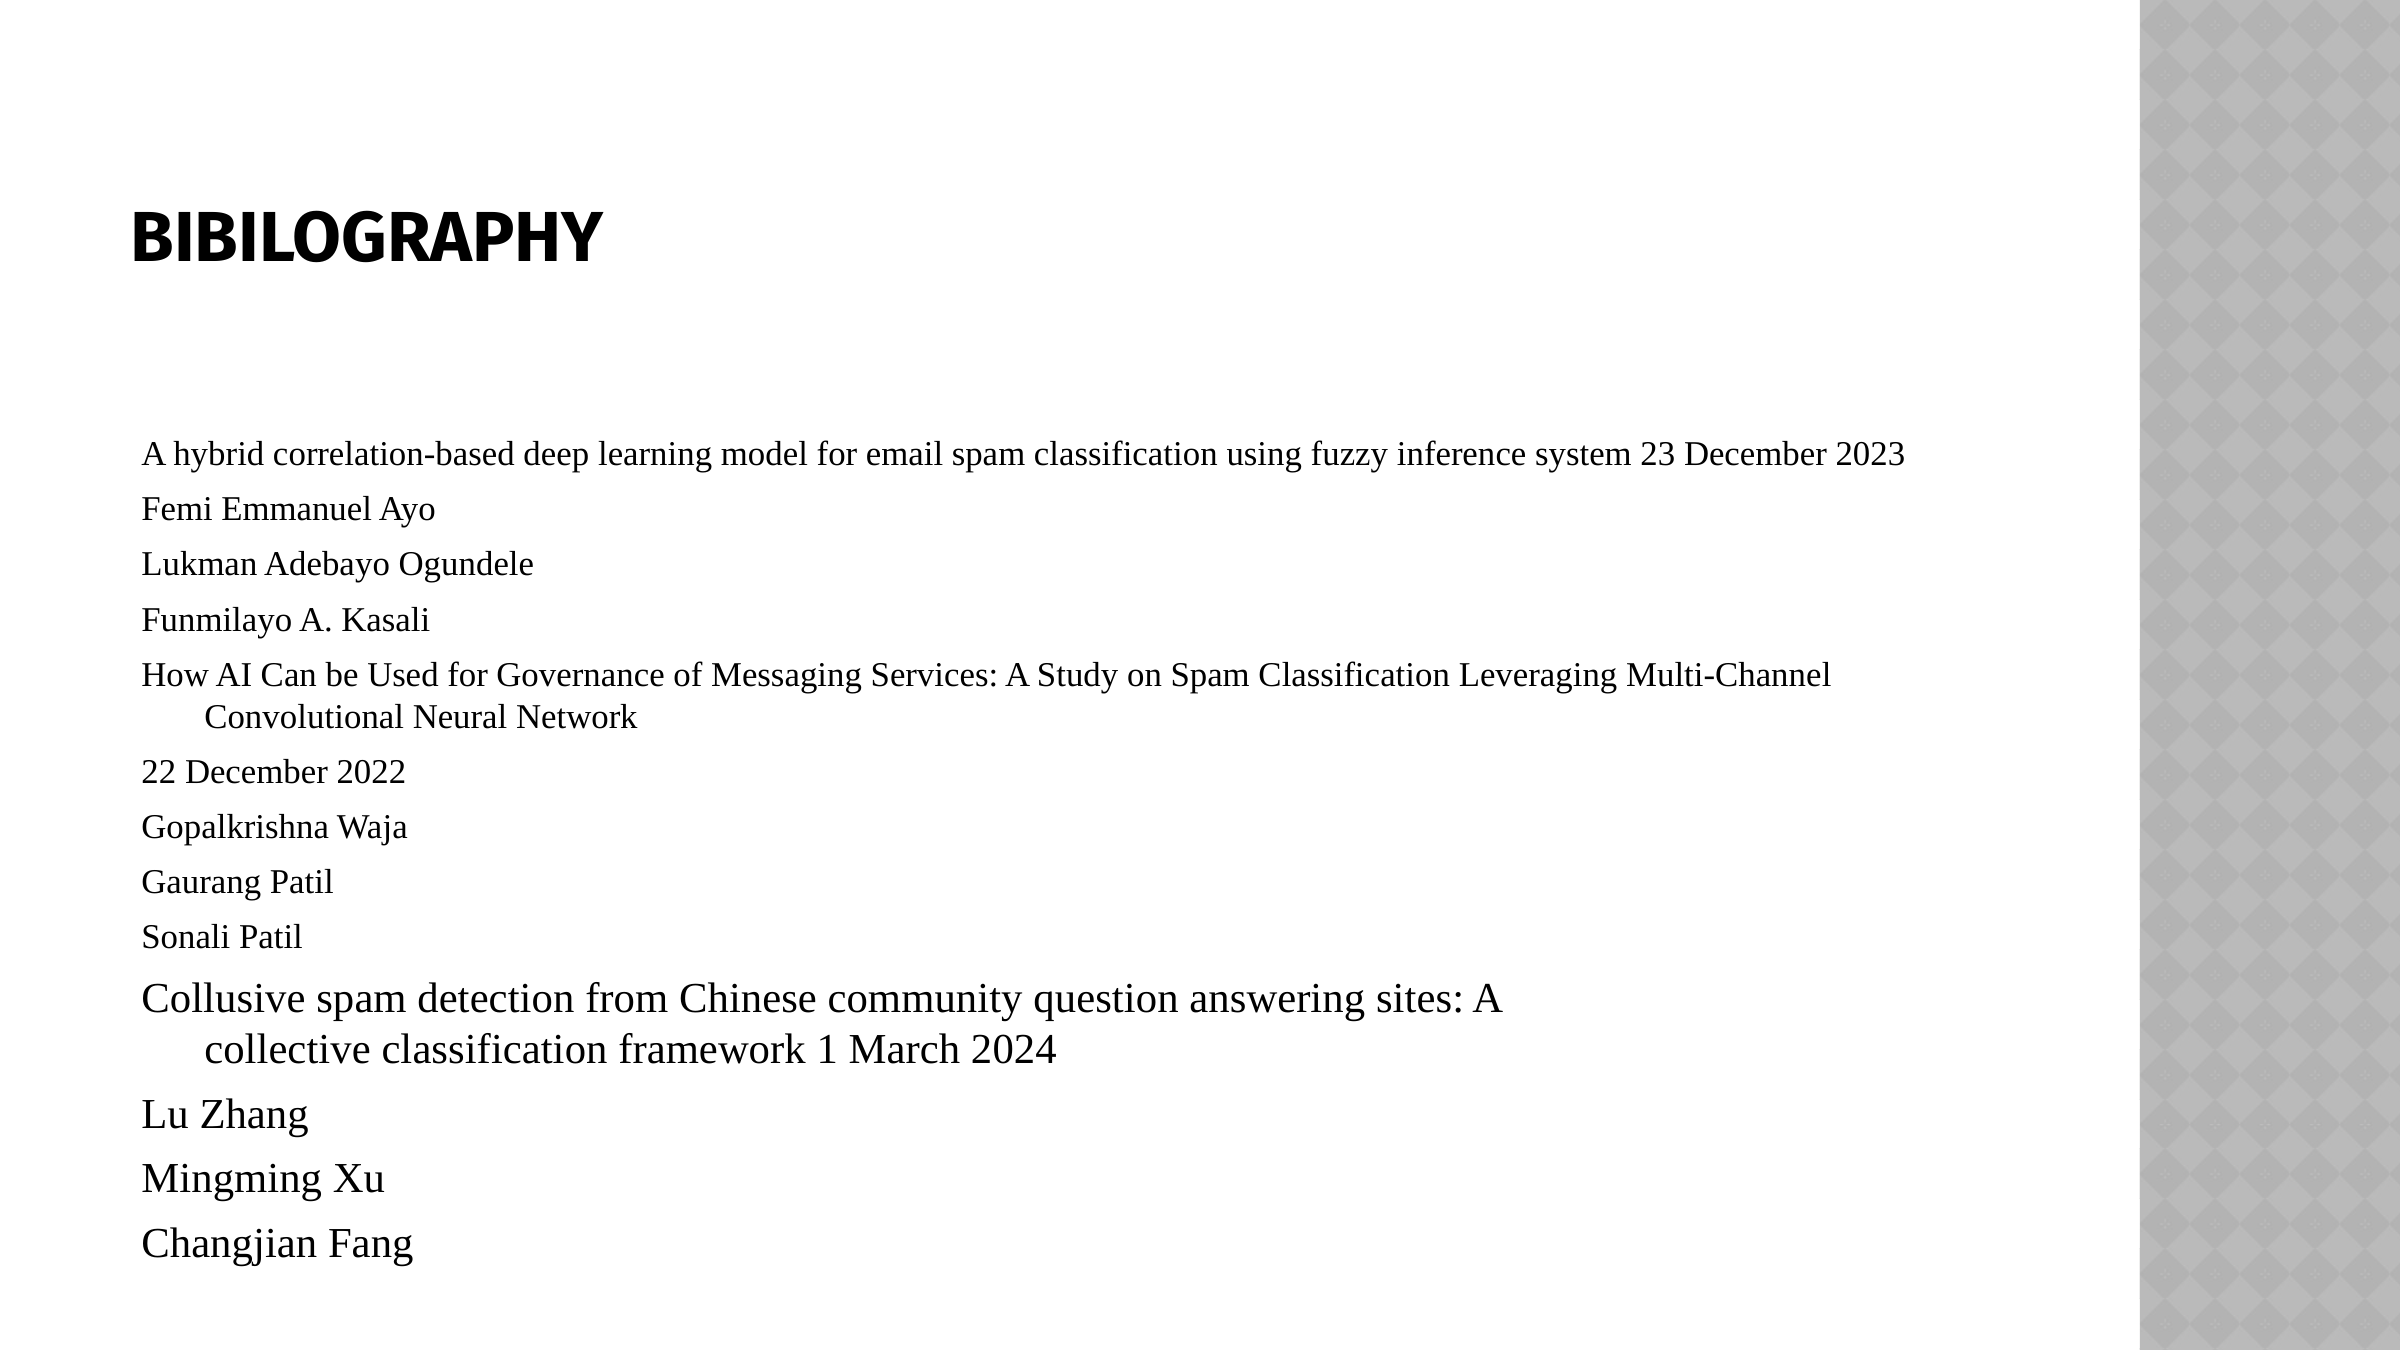

# BIBILOGRAPHY

A hybrid correlation-based deep learning model for email spam classification using fuzzy inference system 23 December 2023
Femi Emmanuel Ayo
Lukman Adebayo Ogundele
Funmilayo A. Kasali
How AI Can be Used for Governance of Messaging Services: A Study on Spam Classification Leveraging Multi-Channel Convolutional Neural Network
22 December 2022
Gopalkrishna Waja
Gaurang Patil
Sonali Patil
Collusive spam detection from Chinese community question answering sites: A collective classification framework 1 March 2024
Lu Zhang
Mingming Xu
Changjian Fang